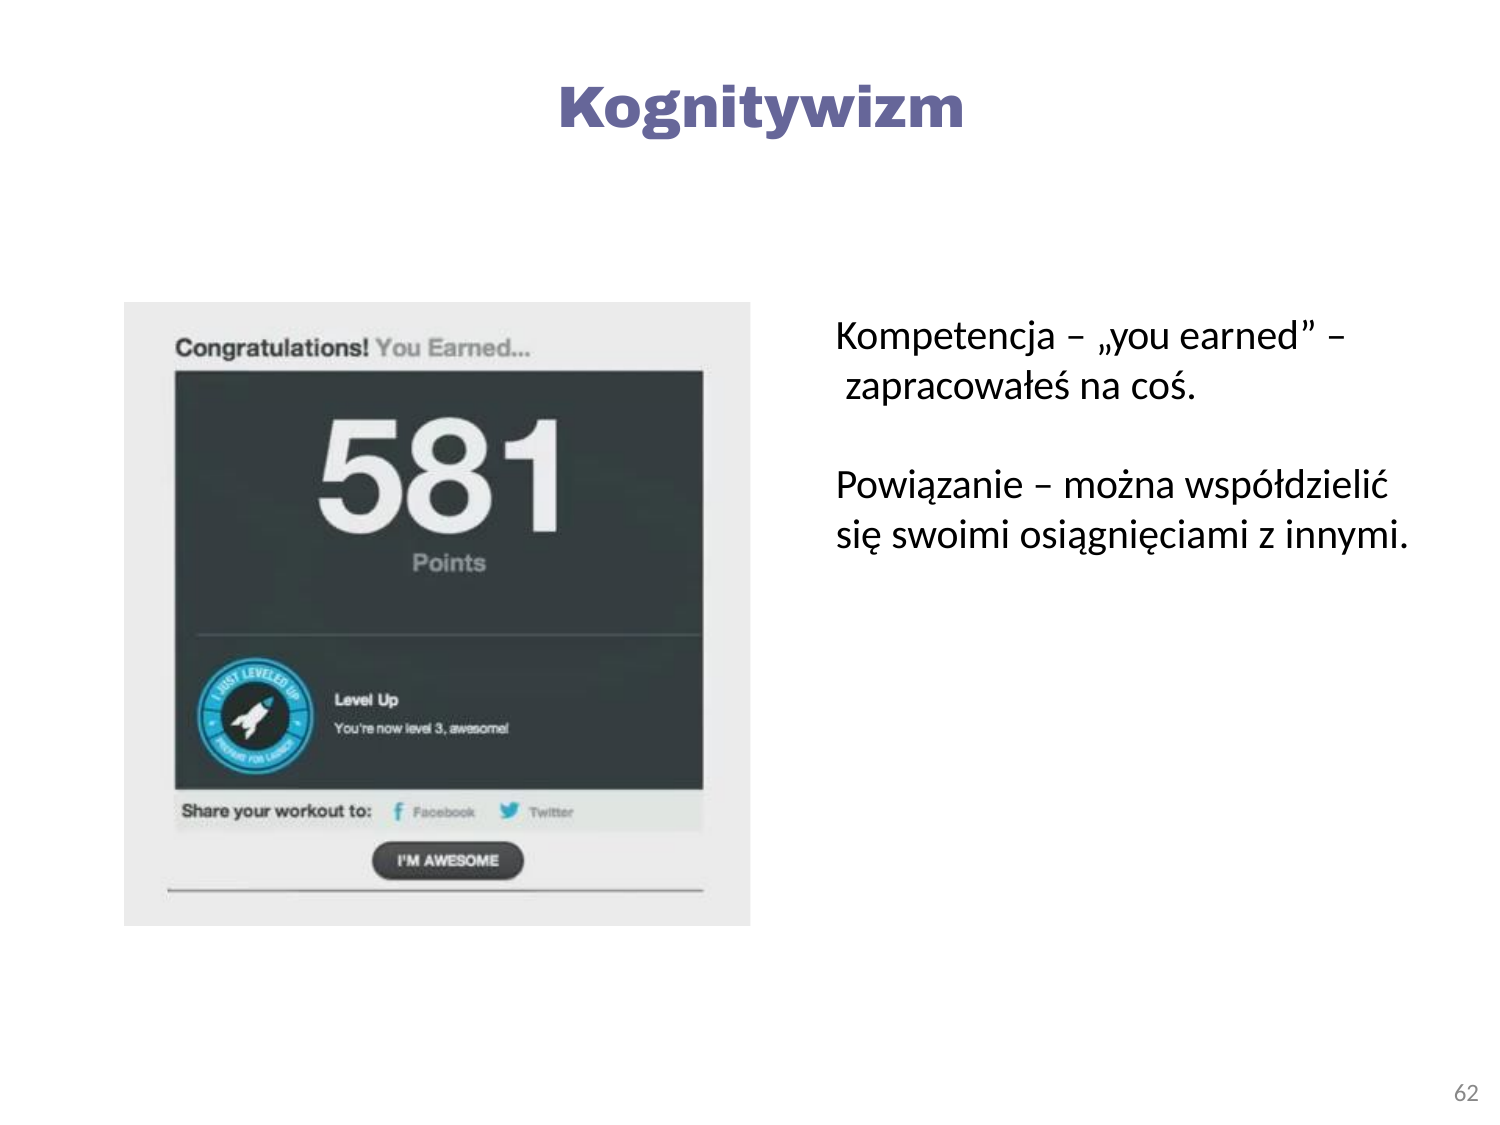

# Kognitywizm

Kompetencja – „you earned” –  zapracowałeś na coś.

Powiązanie – można współdzielić  się swoimi osiągnięciami z innymi.
62